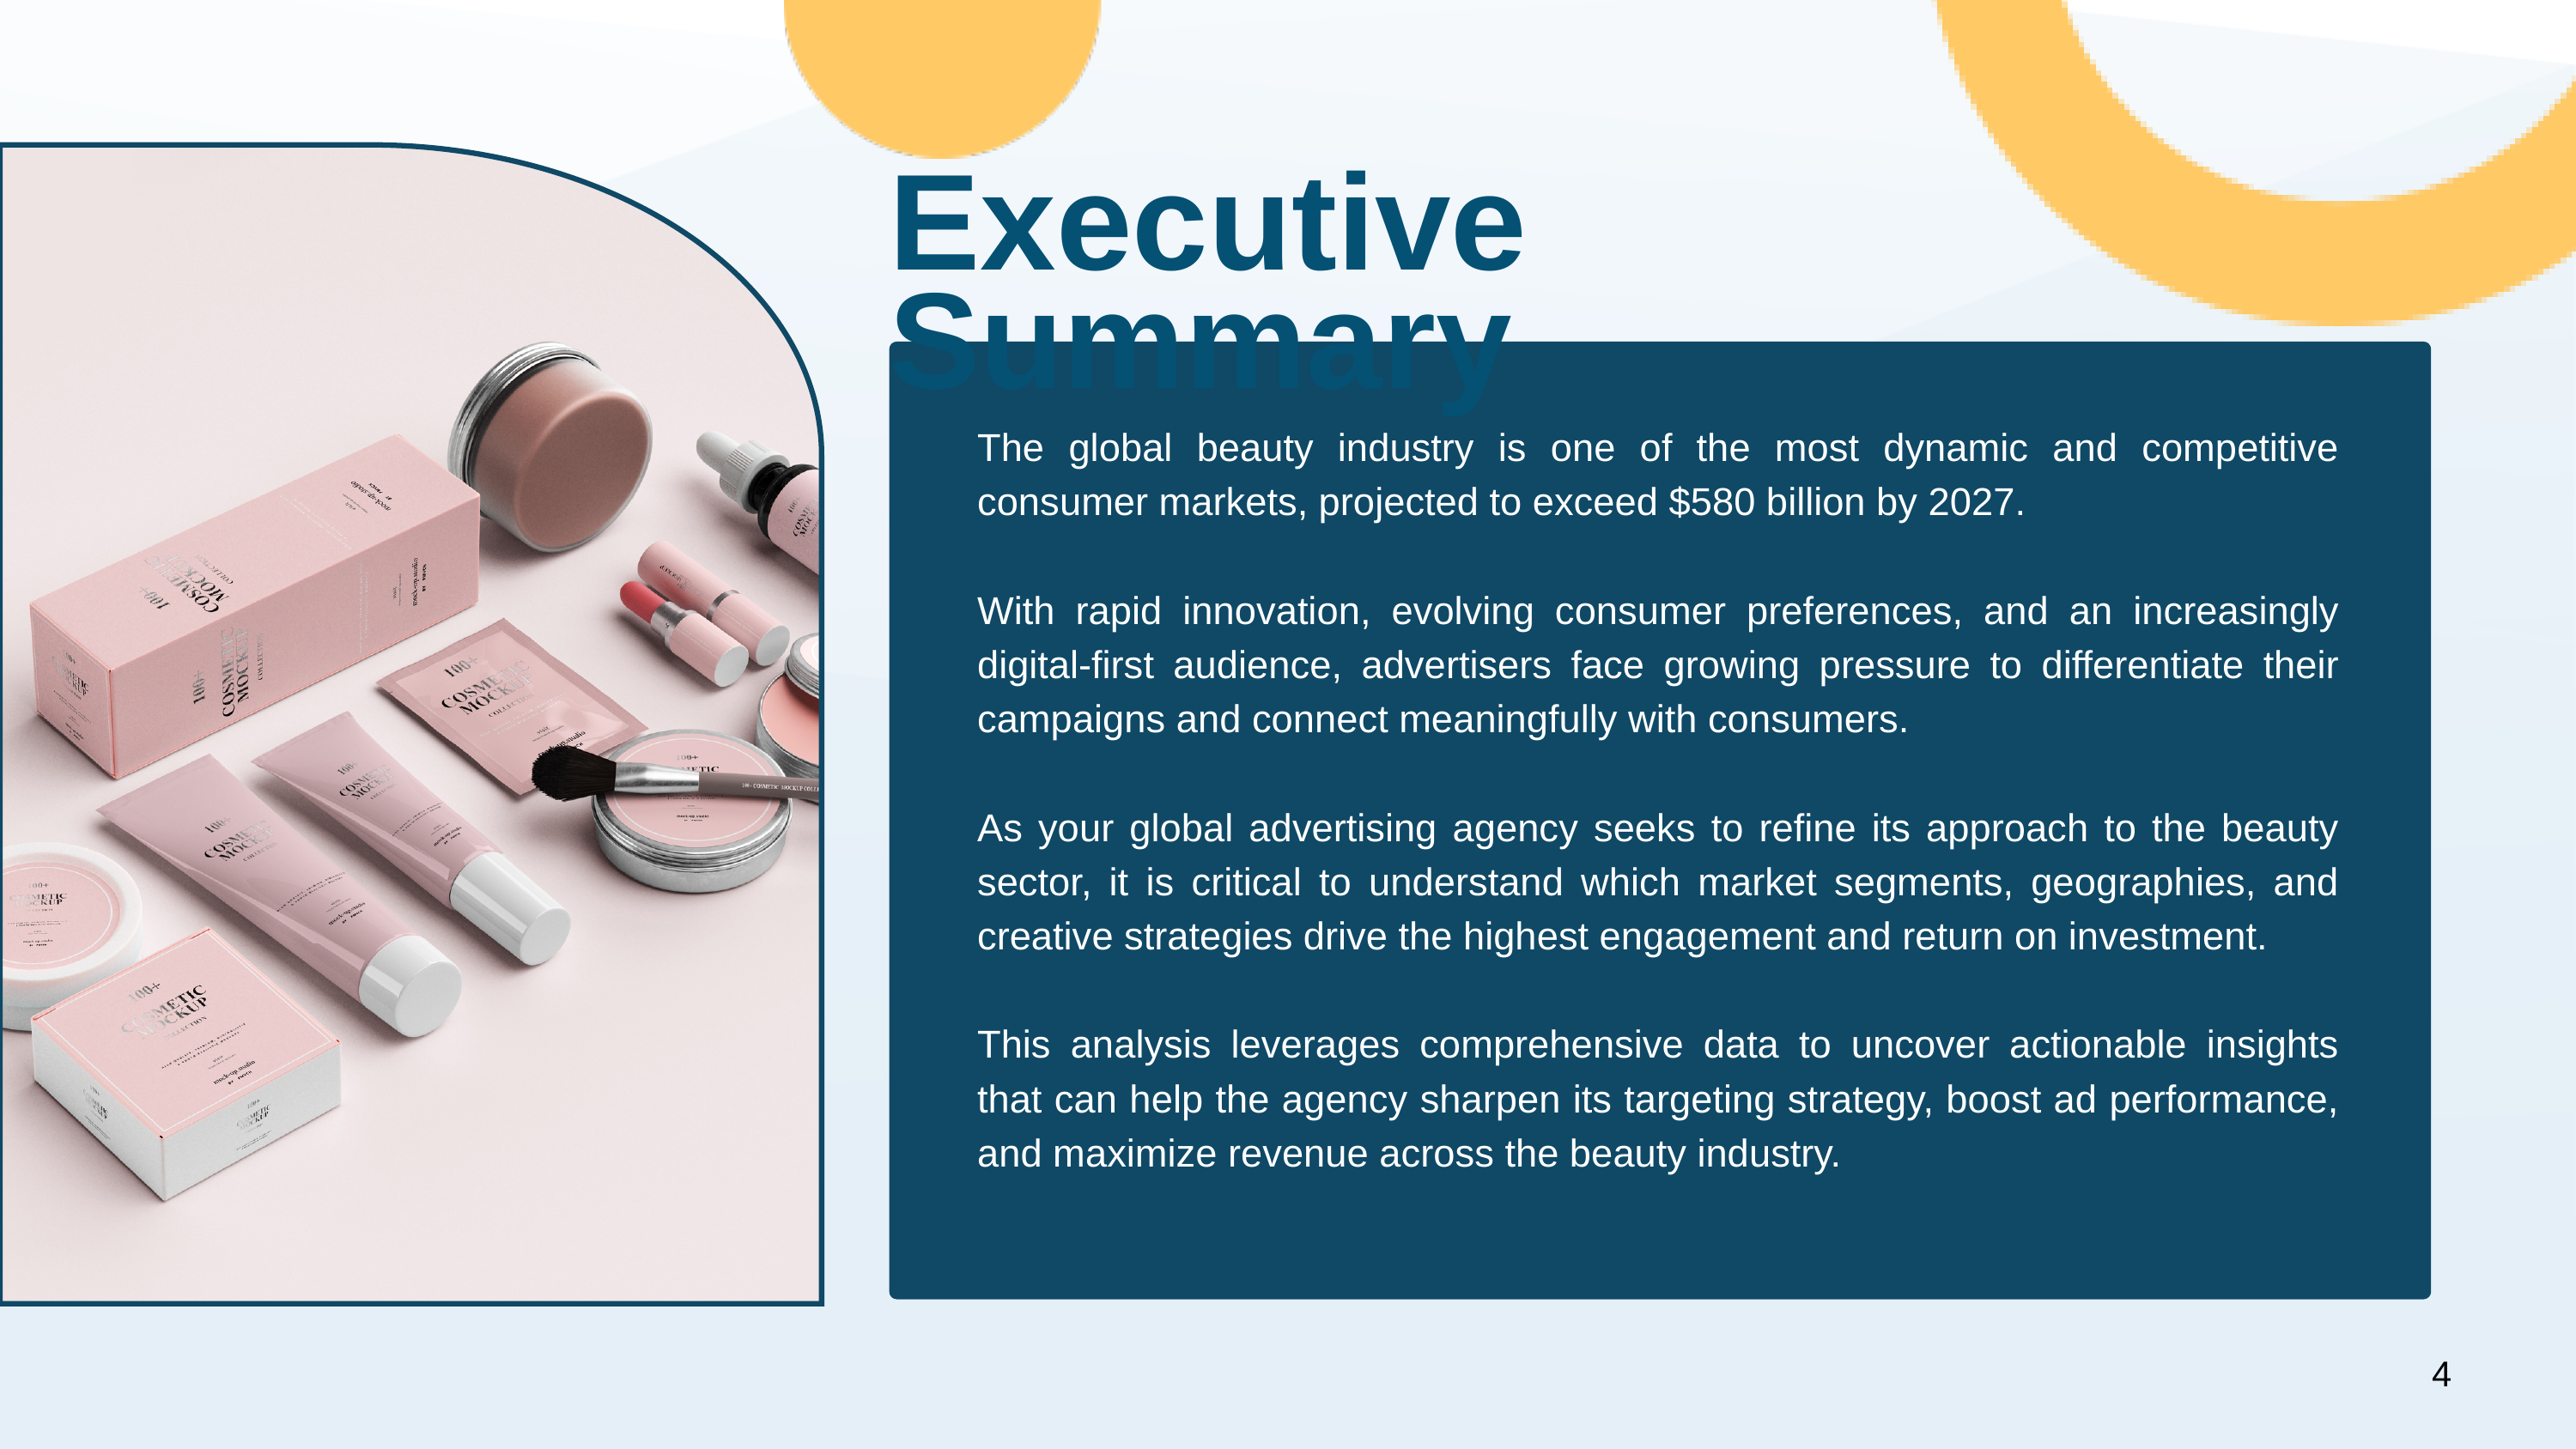

Executive Summary

The global beauty industry is one of the most dynamic and competitive consumer markets, projected to exceed $580 billion by 2027.

With rapid innovation, evolving consumer preferences, and an increasingly digital-first audience, advertisers face growing pressure to differentiate their campaigns and connect meaningfully with consumers.

As your global advertising agency seeks to refine its approach to the beauty sector, it is critical to understand which market segments, geographies, and creative strategies drive the highest engagement and return on investment.

This analysis leverages comprehensive data to uncover actionable insights that can help the agency sharpen its targeting strategy, boost ad performance, and maximize revenue across the beauty industry.
4